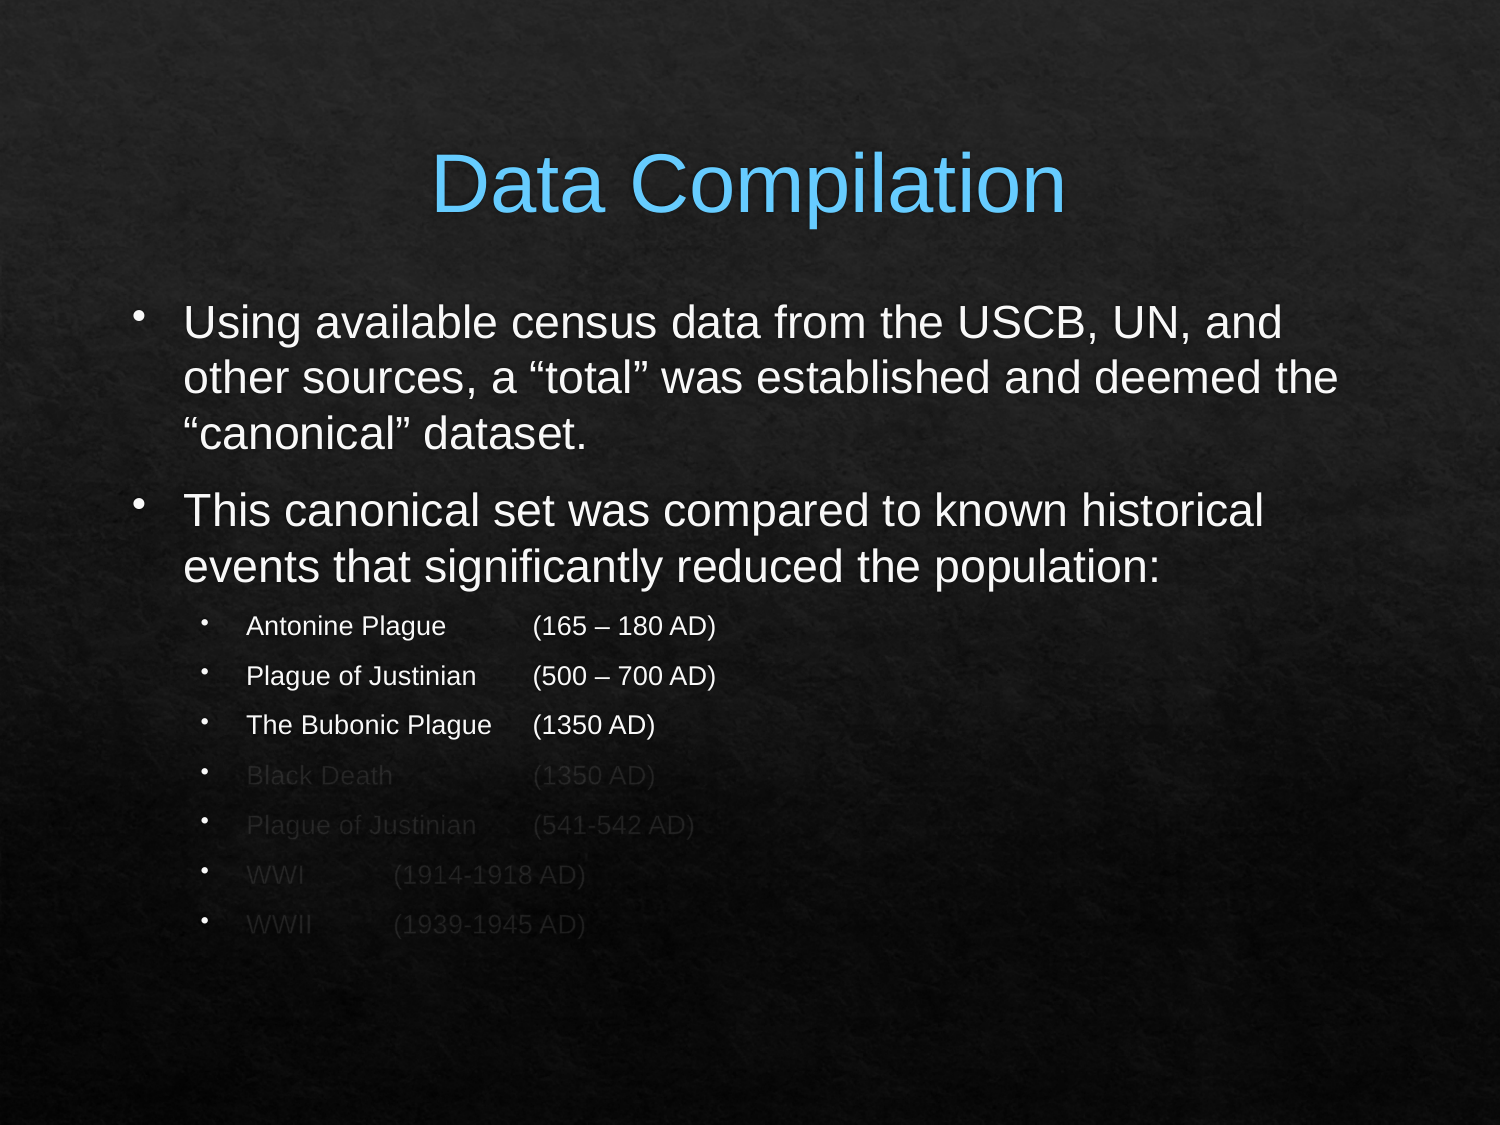

# Data Compilation
Using available census data from the USCB, UN, and other sources, a “total” was established and deemed the “canonical” dataset.
This canonical set was compared to known historical events that significantly reduced the population:
Antonine Plague	 (165 – 180 AD)
Plague of Justinian	 (500 – 700 AD)
The Bubonic Plague 	 (1350 AD)
Black Death 		 (1350 AD)
Plague of Justinian 	 (541-542 AD)
WWI  			 (1914-1918 AD)
WWII  			 (1939-1945 AD)